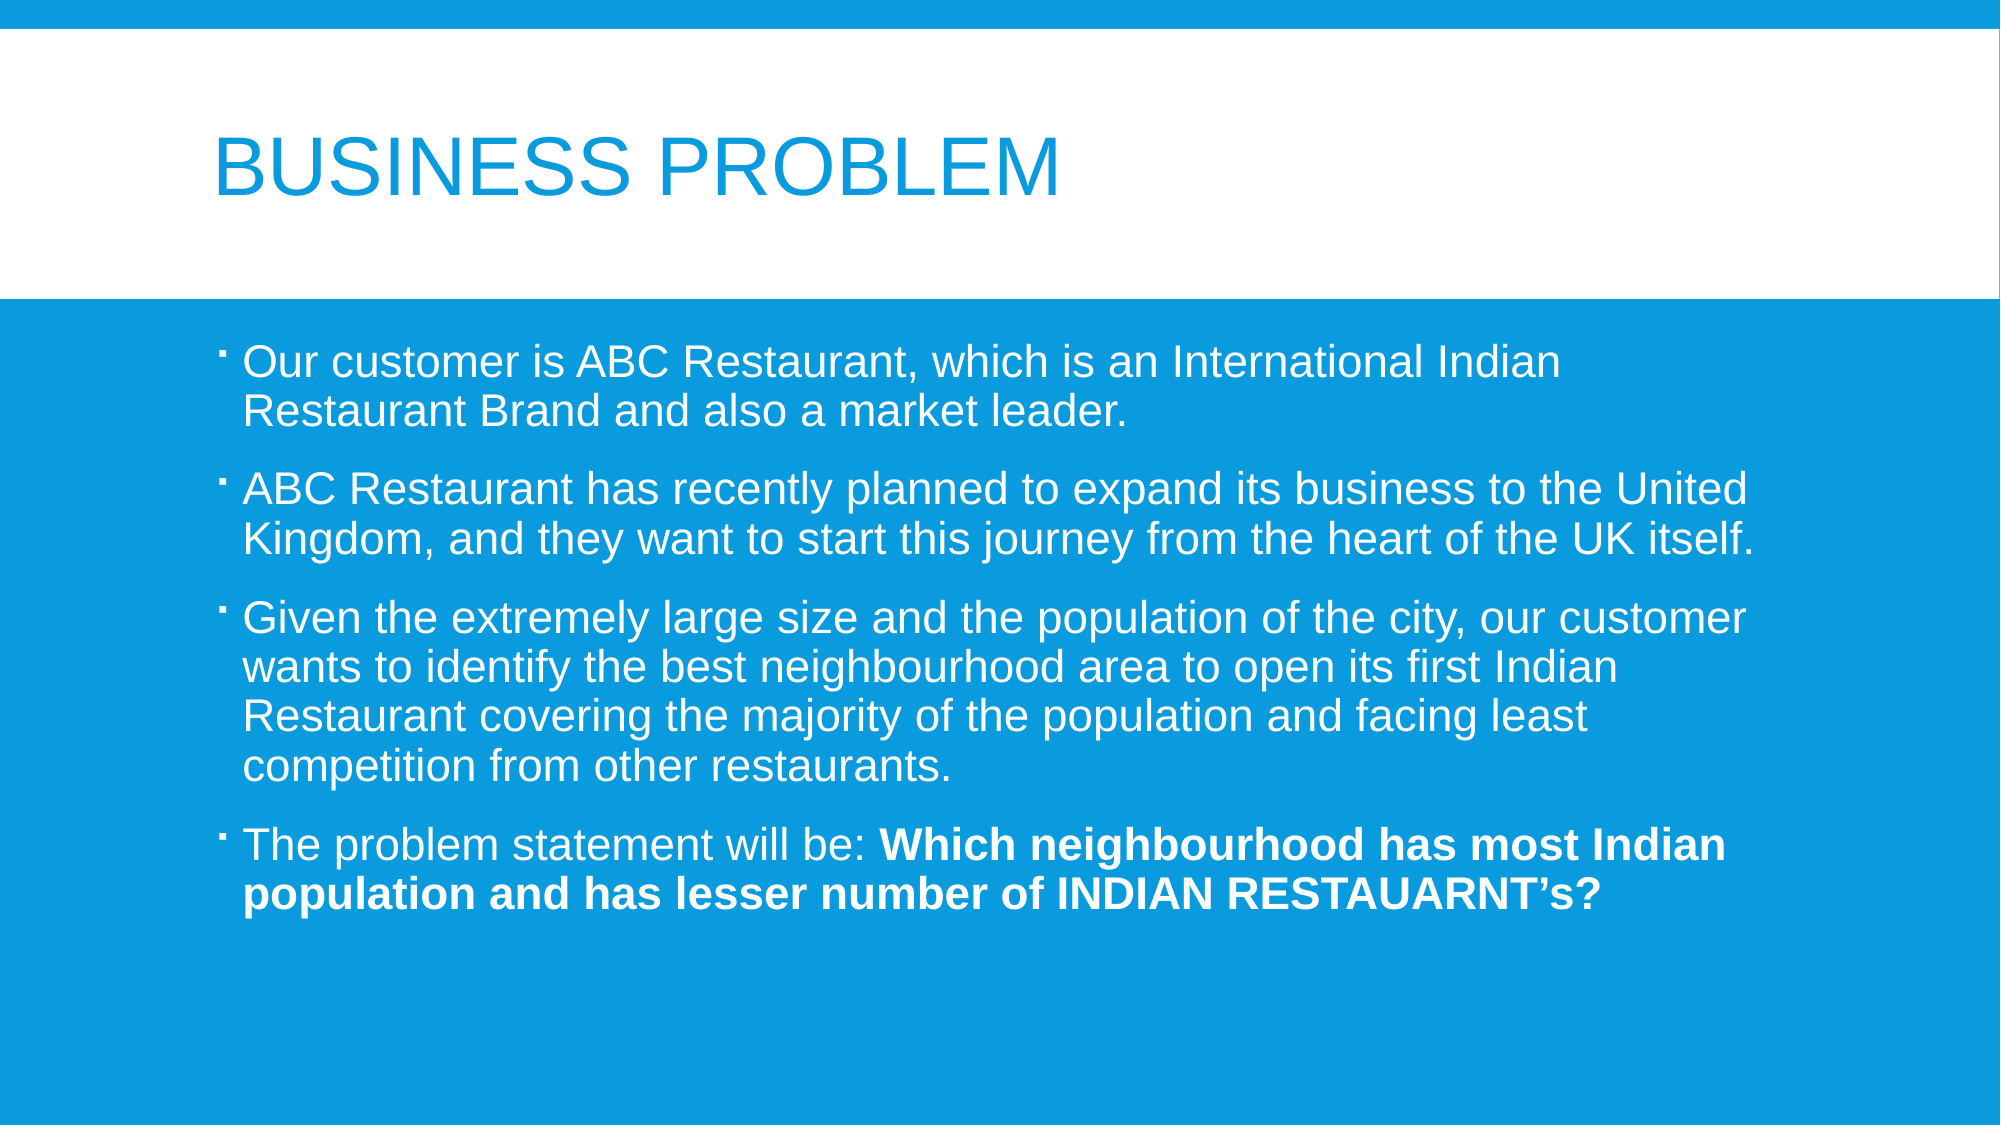

# Business Problem
Our customer is ABC Restaurant, which is an International Indian Restaurant Brand and also a market leader.
ABC Restaurant has recently planned to expand its business to the United Kingdom, and they want to start this journey from the heart of the UK itself.
Given the extremely large size and the population of the city, our customer wants to identify the best neighbourhood area to open its first Indian Restaurant covering the majority of the population and facing least competition from other restaurants.
The problem statement will be: Which neighbourhood has most Indian population and has lesser number of INDIAN RESTAUARNT’s?